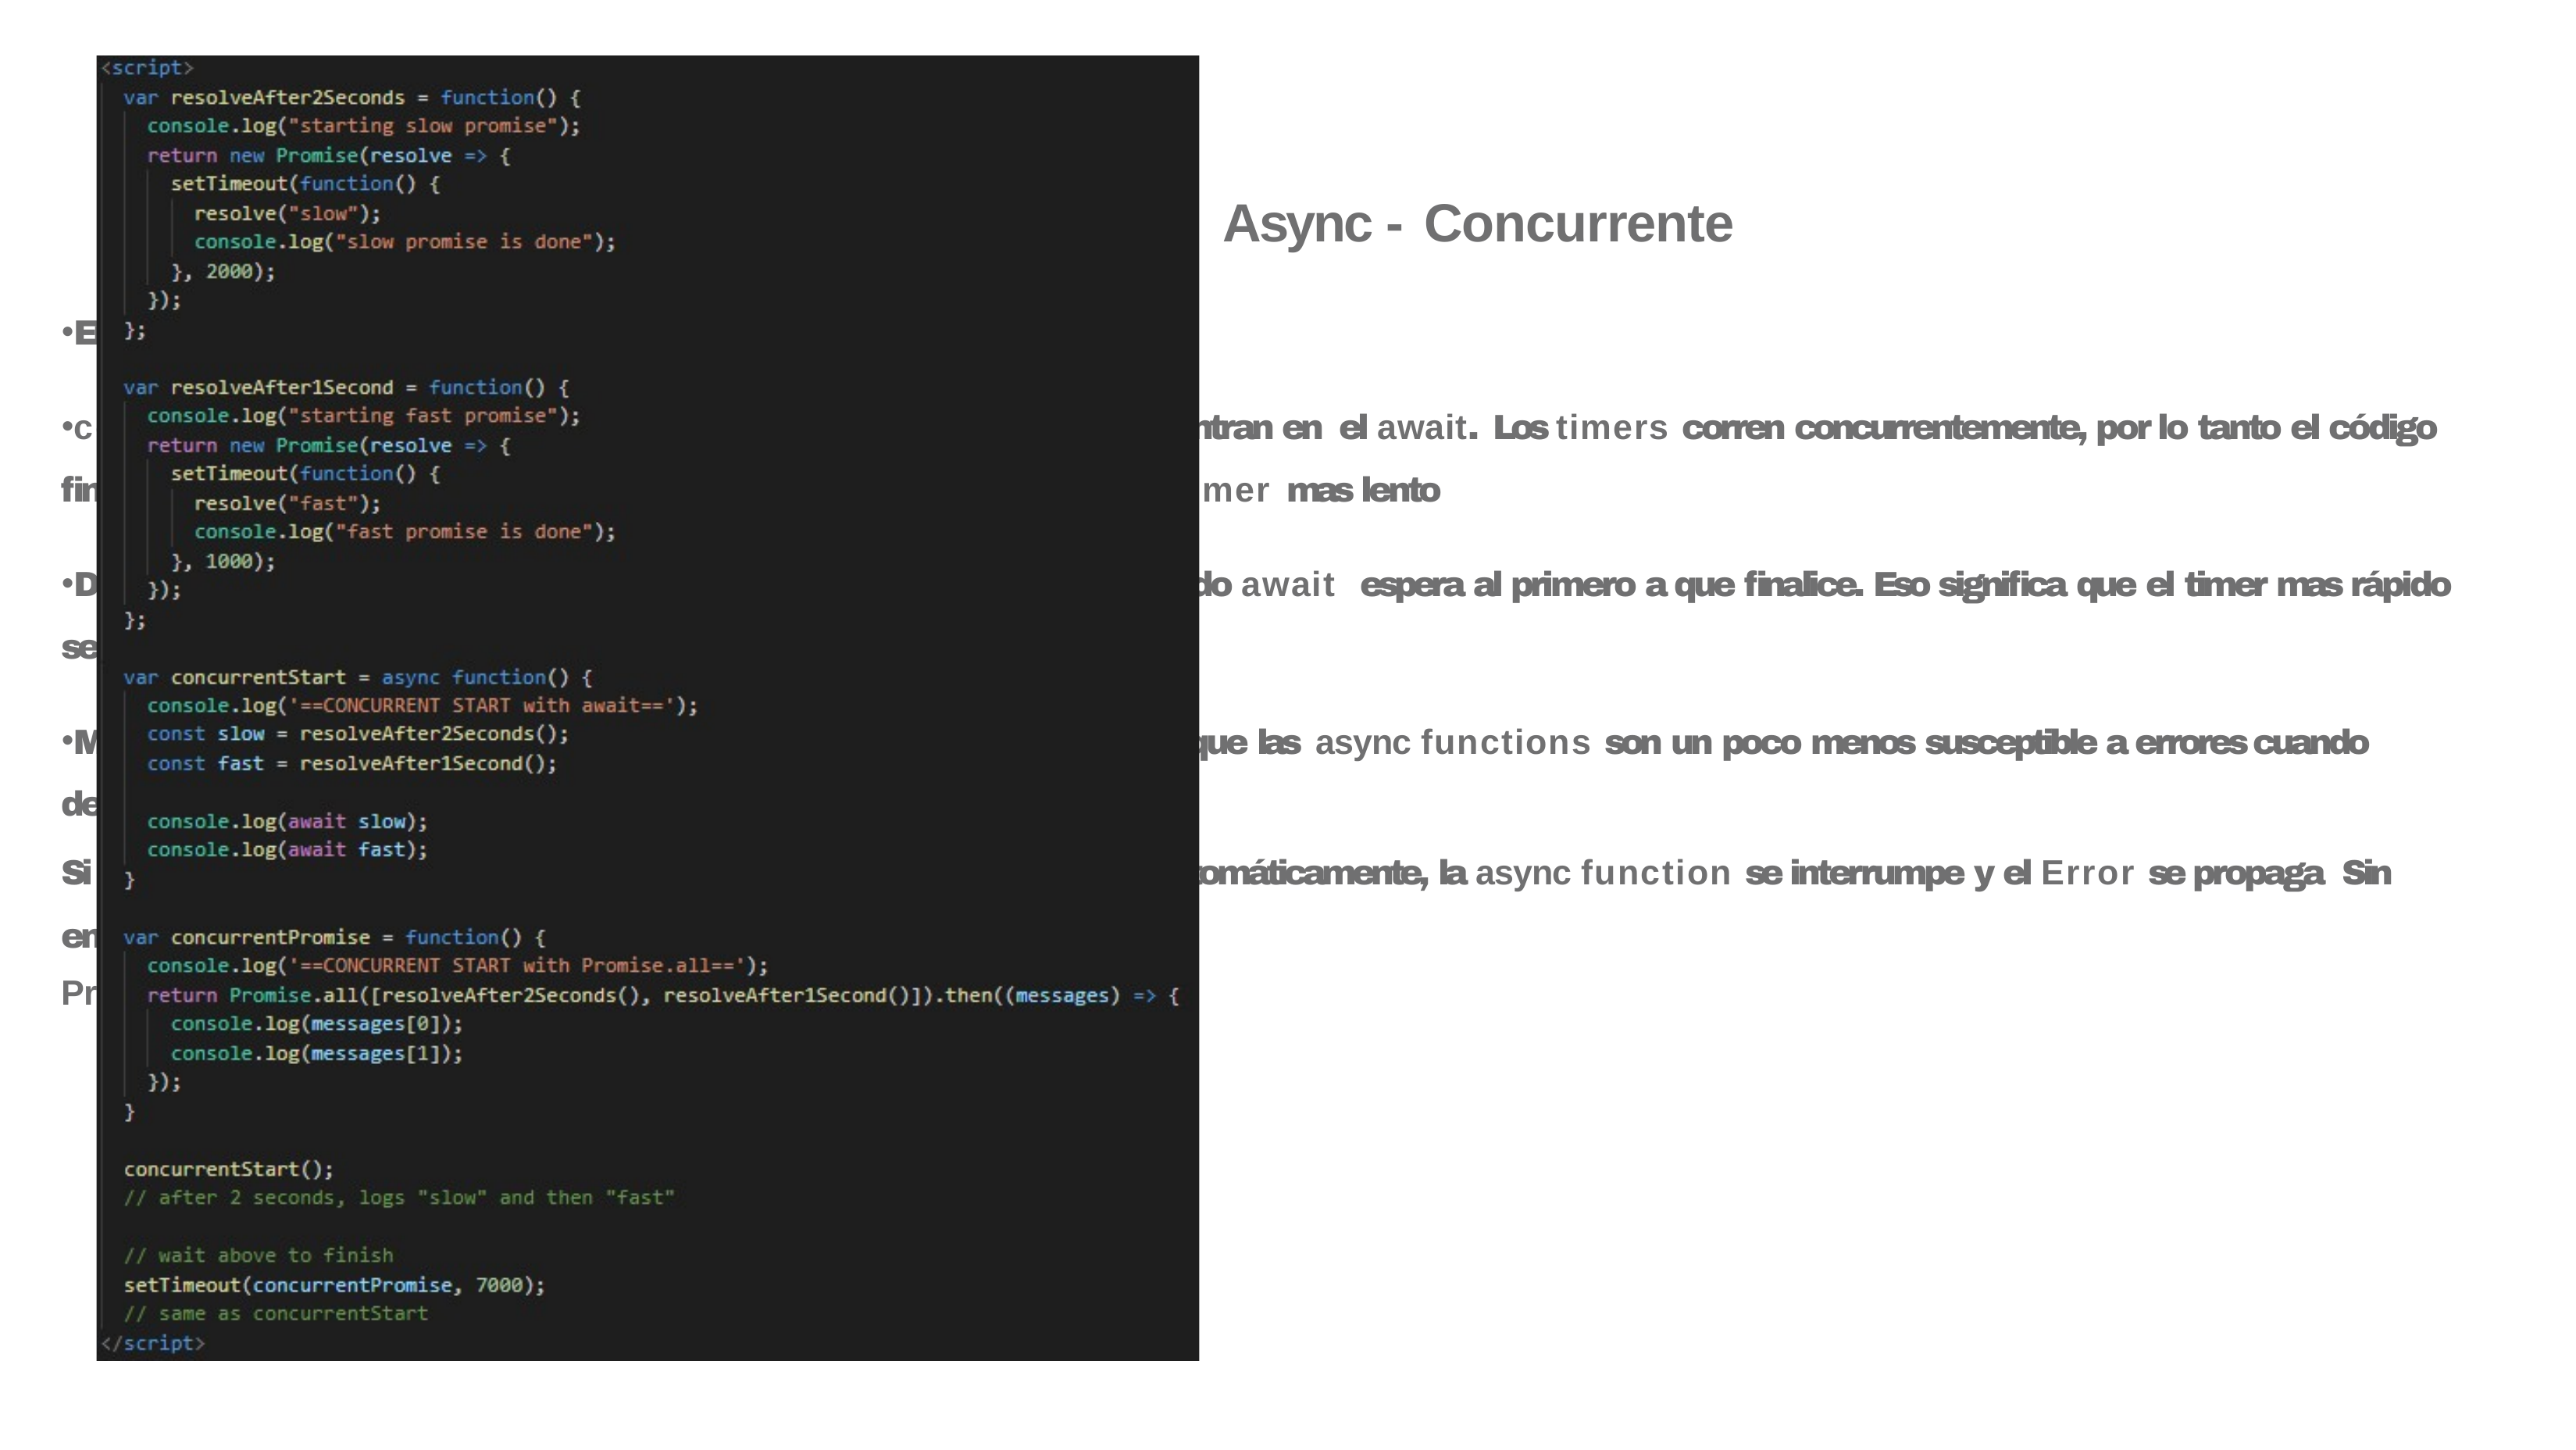

# Async - Concurrente
En este ejemplo se realiza una operación concurrente
concurrentStart() se ejecuta y ambos timers son creados y luego entran en  el await. Los timers corren concurrentemente, por lo tanto el código finaliza en  2 segundos en lugar de 3. Es decir en el tiempo que lleva el timer mas lento
De todas formas las llamadas a await corren en serie. Esto es, el segundo await  espera al primero a que finalice. Eso significa que el timer mas rápido será  procesado luego del más lento
Muchas async functions pueden escribirse utilizando Promises, solo que las  async functions son un poco menos susceptible a errores cuando debemos  hacer error handling
Si algún await falla en concurrentStart(), la excepción se captura  automáticamente, la async function se interrumpe y el Error se propaga  Sin embargo para concurrentPromise(), la función debe encargarse de la
Promise resultante que captura la completitud de la función.